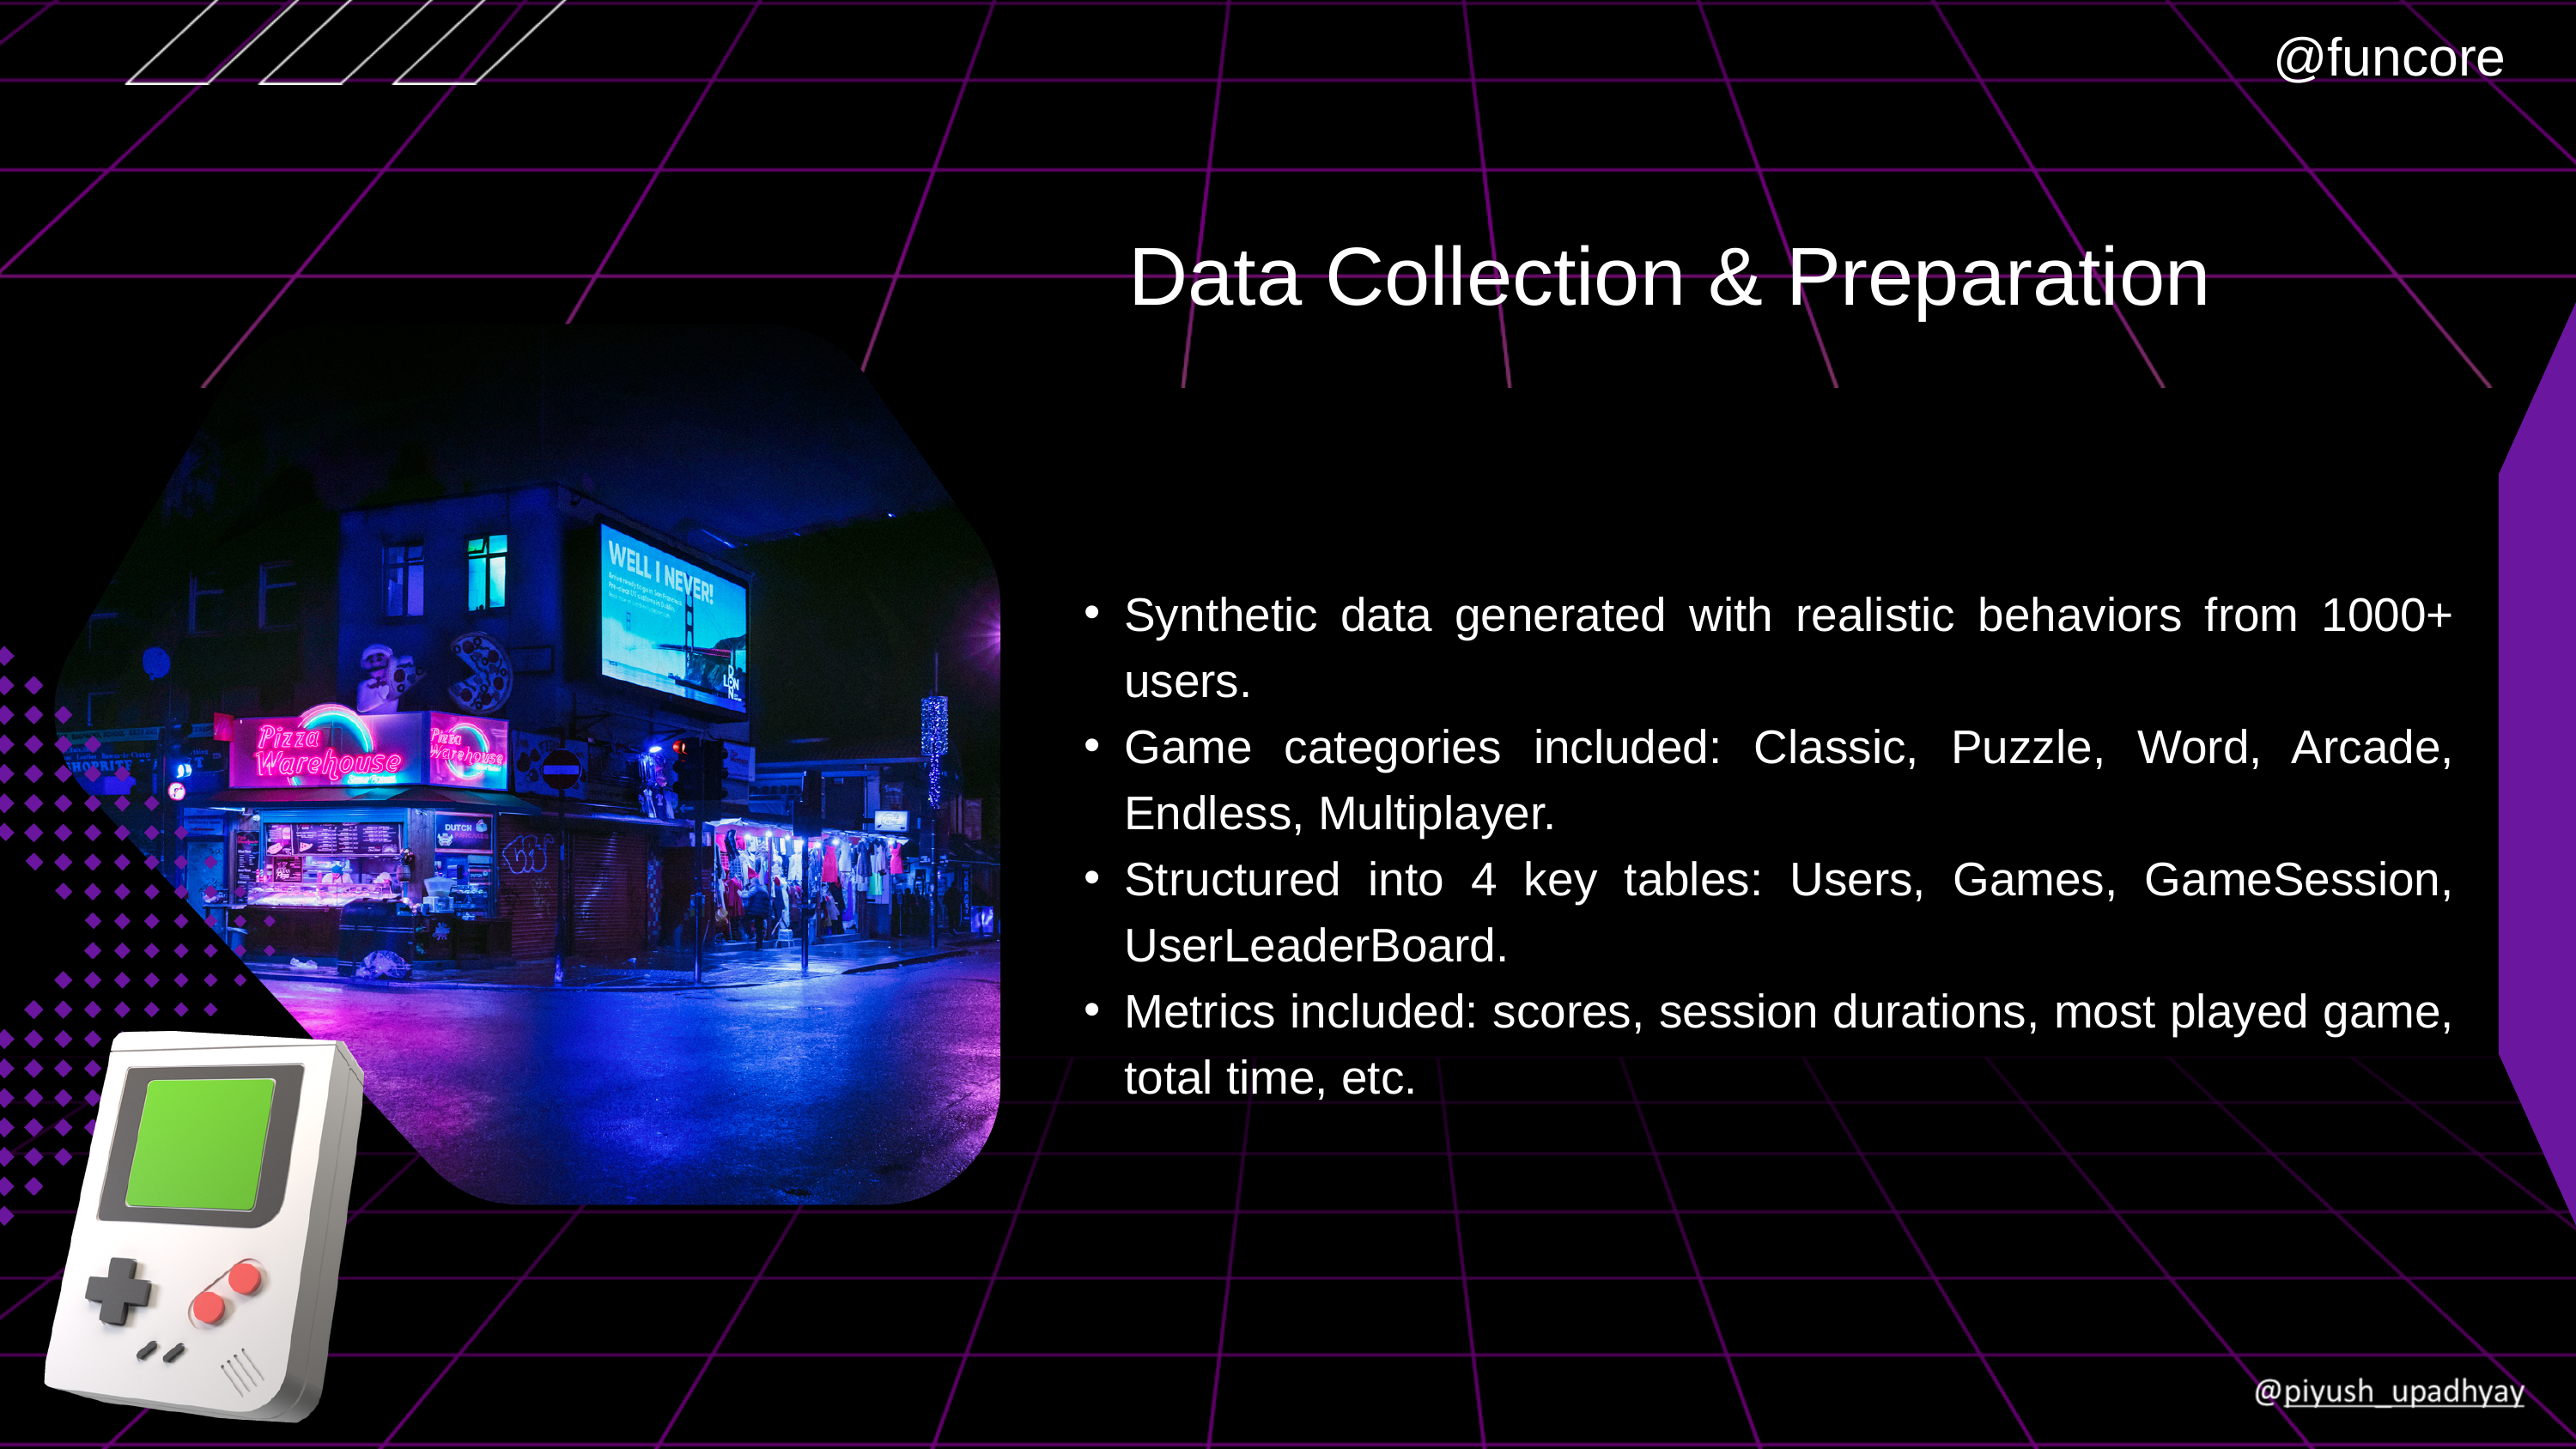

@funcore
Data Collection & Preparation

Synthetic data generated with realistic behaviors from 1000+ users.
Game categories included: Classic, Puzzle, Word, Arcade, Endless, Multiplayer.
Structured into 4 key tables: Users, Games, GameSession, UserLeaderBoard.
Metrics included: scores, session durations, most played game, total time, etc.